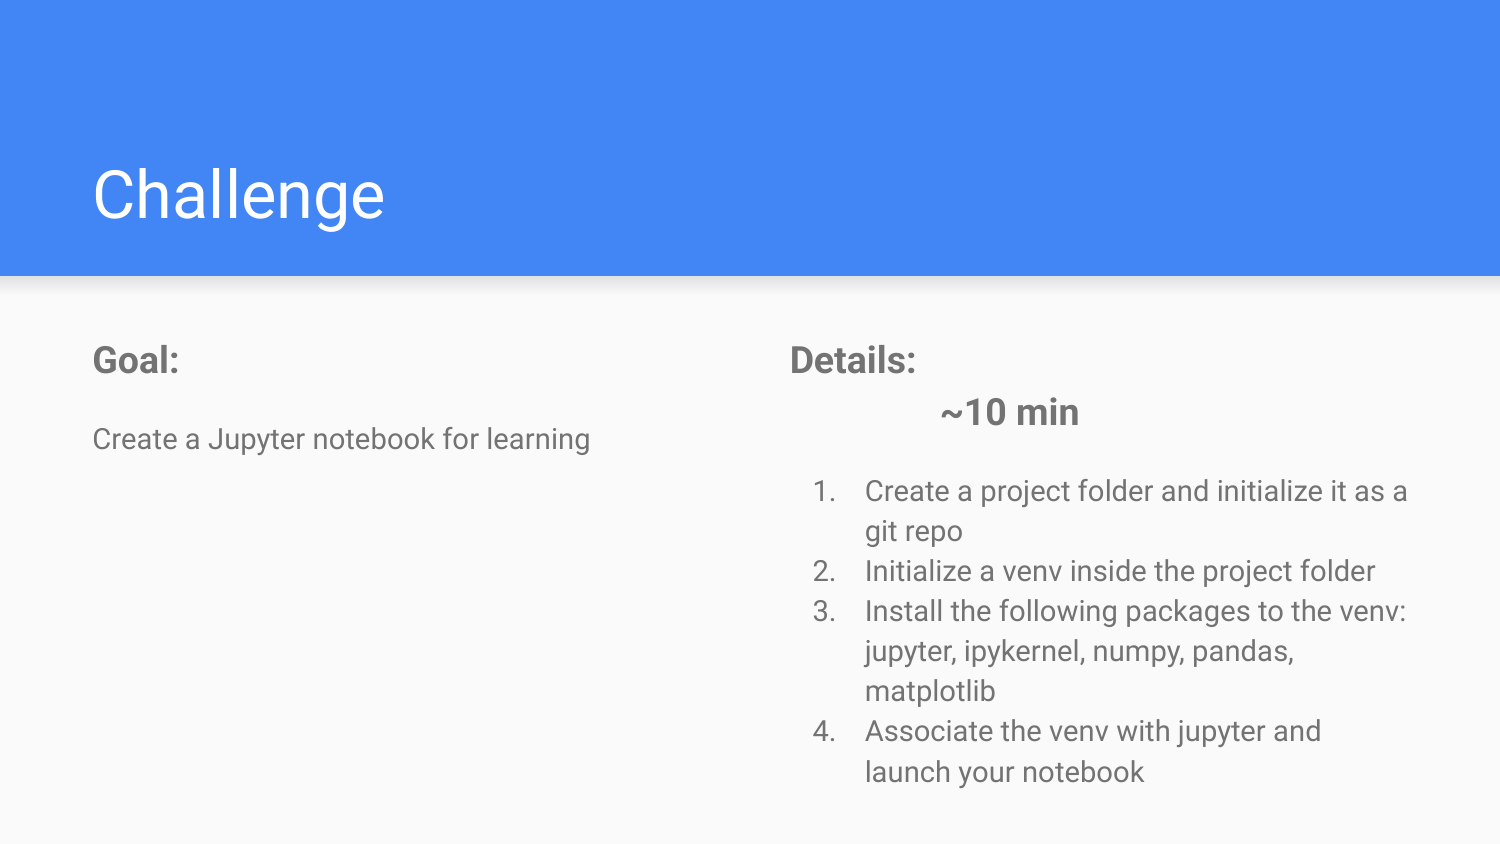

# Challenge
Goal:
Create a Jupyter notebook for learning
Details:					~10 min
Create a project folder and initialize it as a git repo
Initialize a venv inside the project folder
Install the following packages to the venv: jupyter, ipykernel, numpy, pandas, matplotlib
Associate the venv with jupyter and launch your notebook